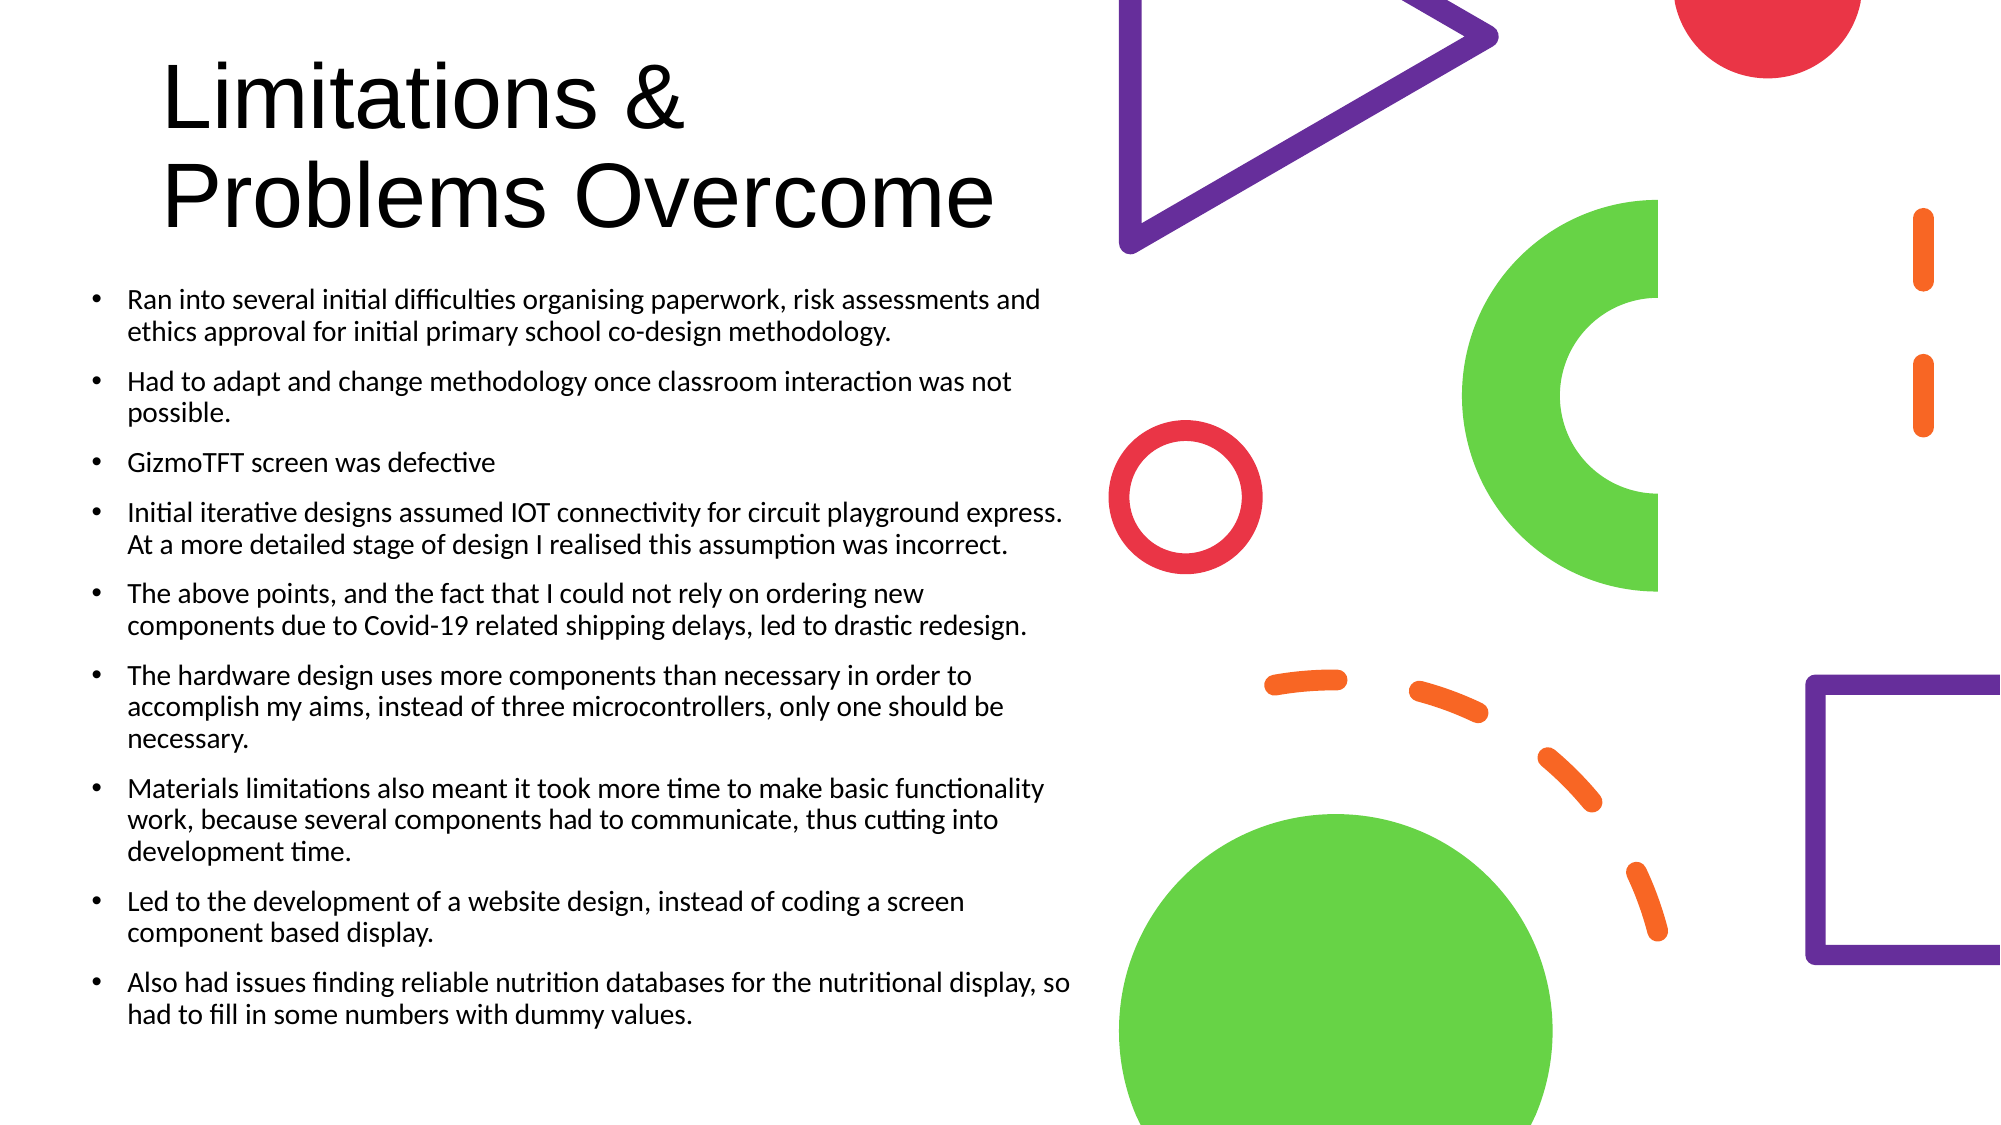

# Limitations & Problems Overcome

Ran into several initial difficulties organising paperwork, risk assessments and ethics approval for initial primary school co-design methodology.
Had to adapt and change methodology once classroom interaction was not possible.
GizmoTFT screen was defective
Initial iterative designs assumed IOT connectivity for circuit playground express. At a more detailed stage of design I realised this assumption was incorrect.
The above points, and the fact that I could not rely on ordering new components due to Covid-19 related shipping delays, led to drastic redesign.
The hardware design uses more components than necessary in order to accomplish my aims, instead of three microcontrollers, only one should be necessary.
Materials limitations also meant it took more time to make basic functionality work, because several components had to communicate, thus cutting into development time.
Led to the development of a website design, instead of coding a screen component based display.
Also had issues finding reliable nutrition databases for the nutritional display, so had to fill in some numbers with dummy values.